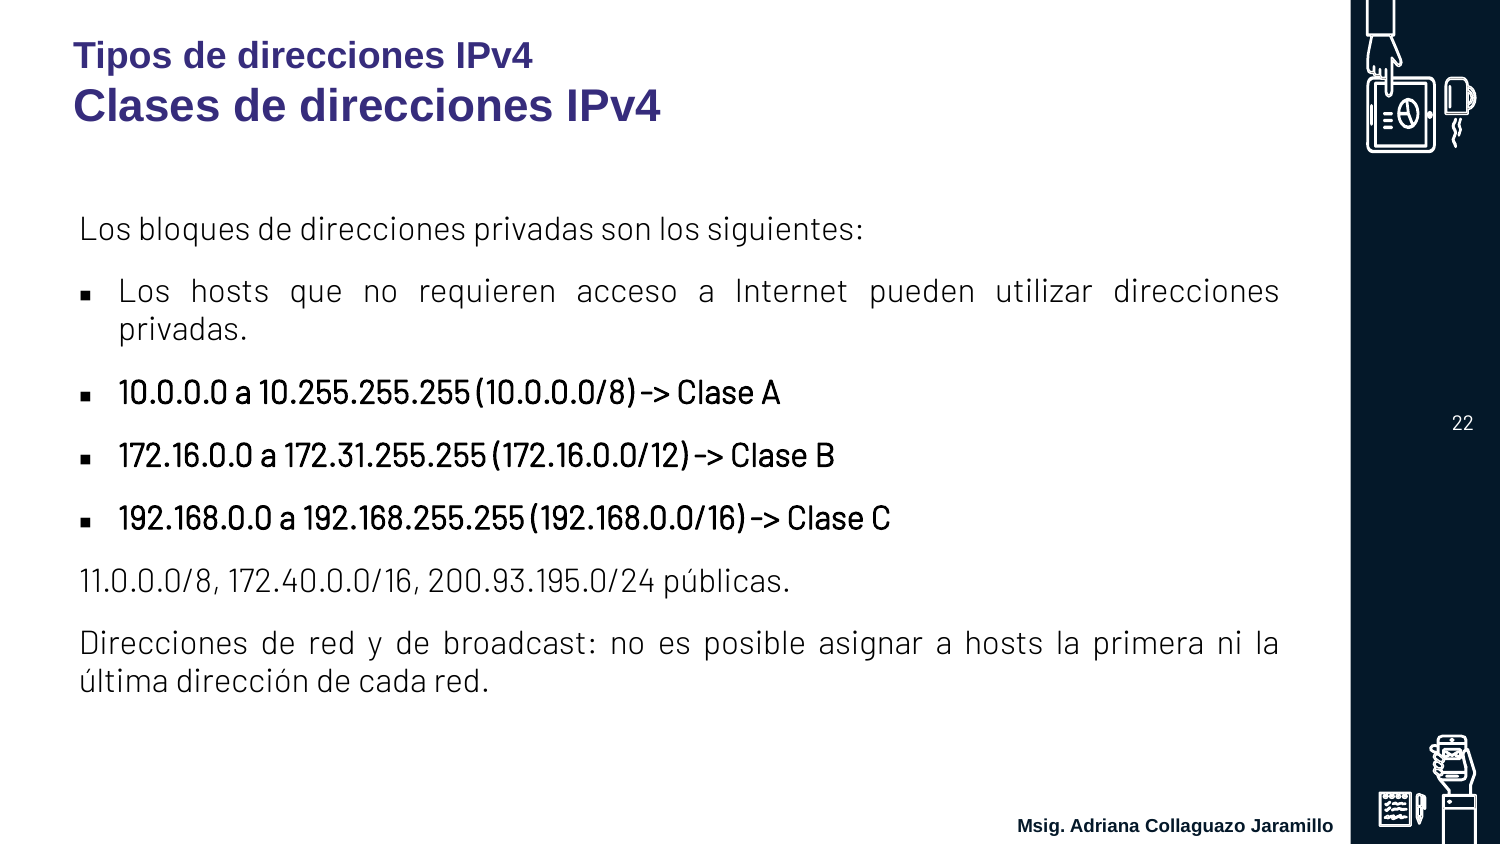

# Tipos de direcciones IPv4 Clases de direcciones IPv4
Los bloques de direcciones privadas son los siguientes:
Los hosts que no requieren acceso a Internet pueden utilizar direcciones privadas.
10.0.0.0 a 10.255.255.255 (10.0.0.0/8) -> Clase A
172.16.0.0 a 172.31.255.255 (172.16.0.0/12) -> Clase B
192.168.0.0 a 192.168.255.255 (192.168.0.0/16) -> Clase C
11.0.0.0/8, 172.40.0.0/16, 200.93.195.0/24 públicas.
Direcciones de red y de broadcast: no es posible asignar a hosts la primera ni la última dirección de cada red.
22